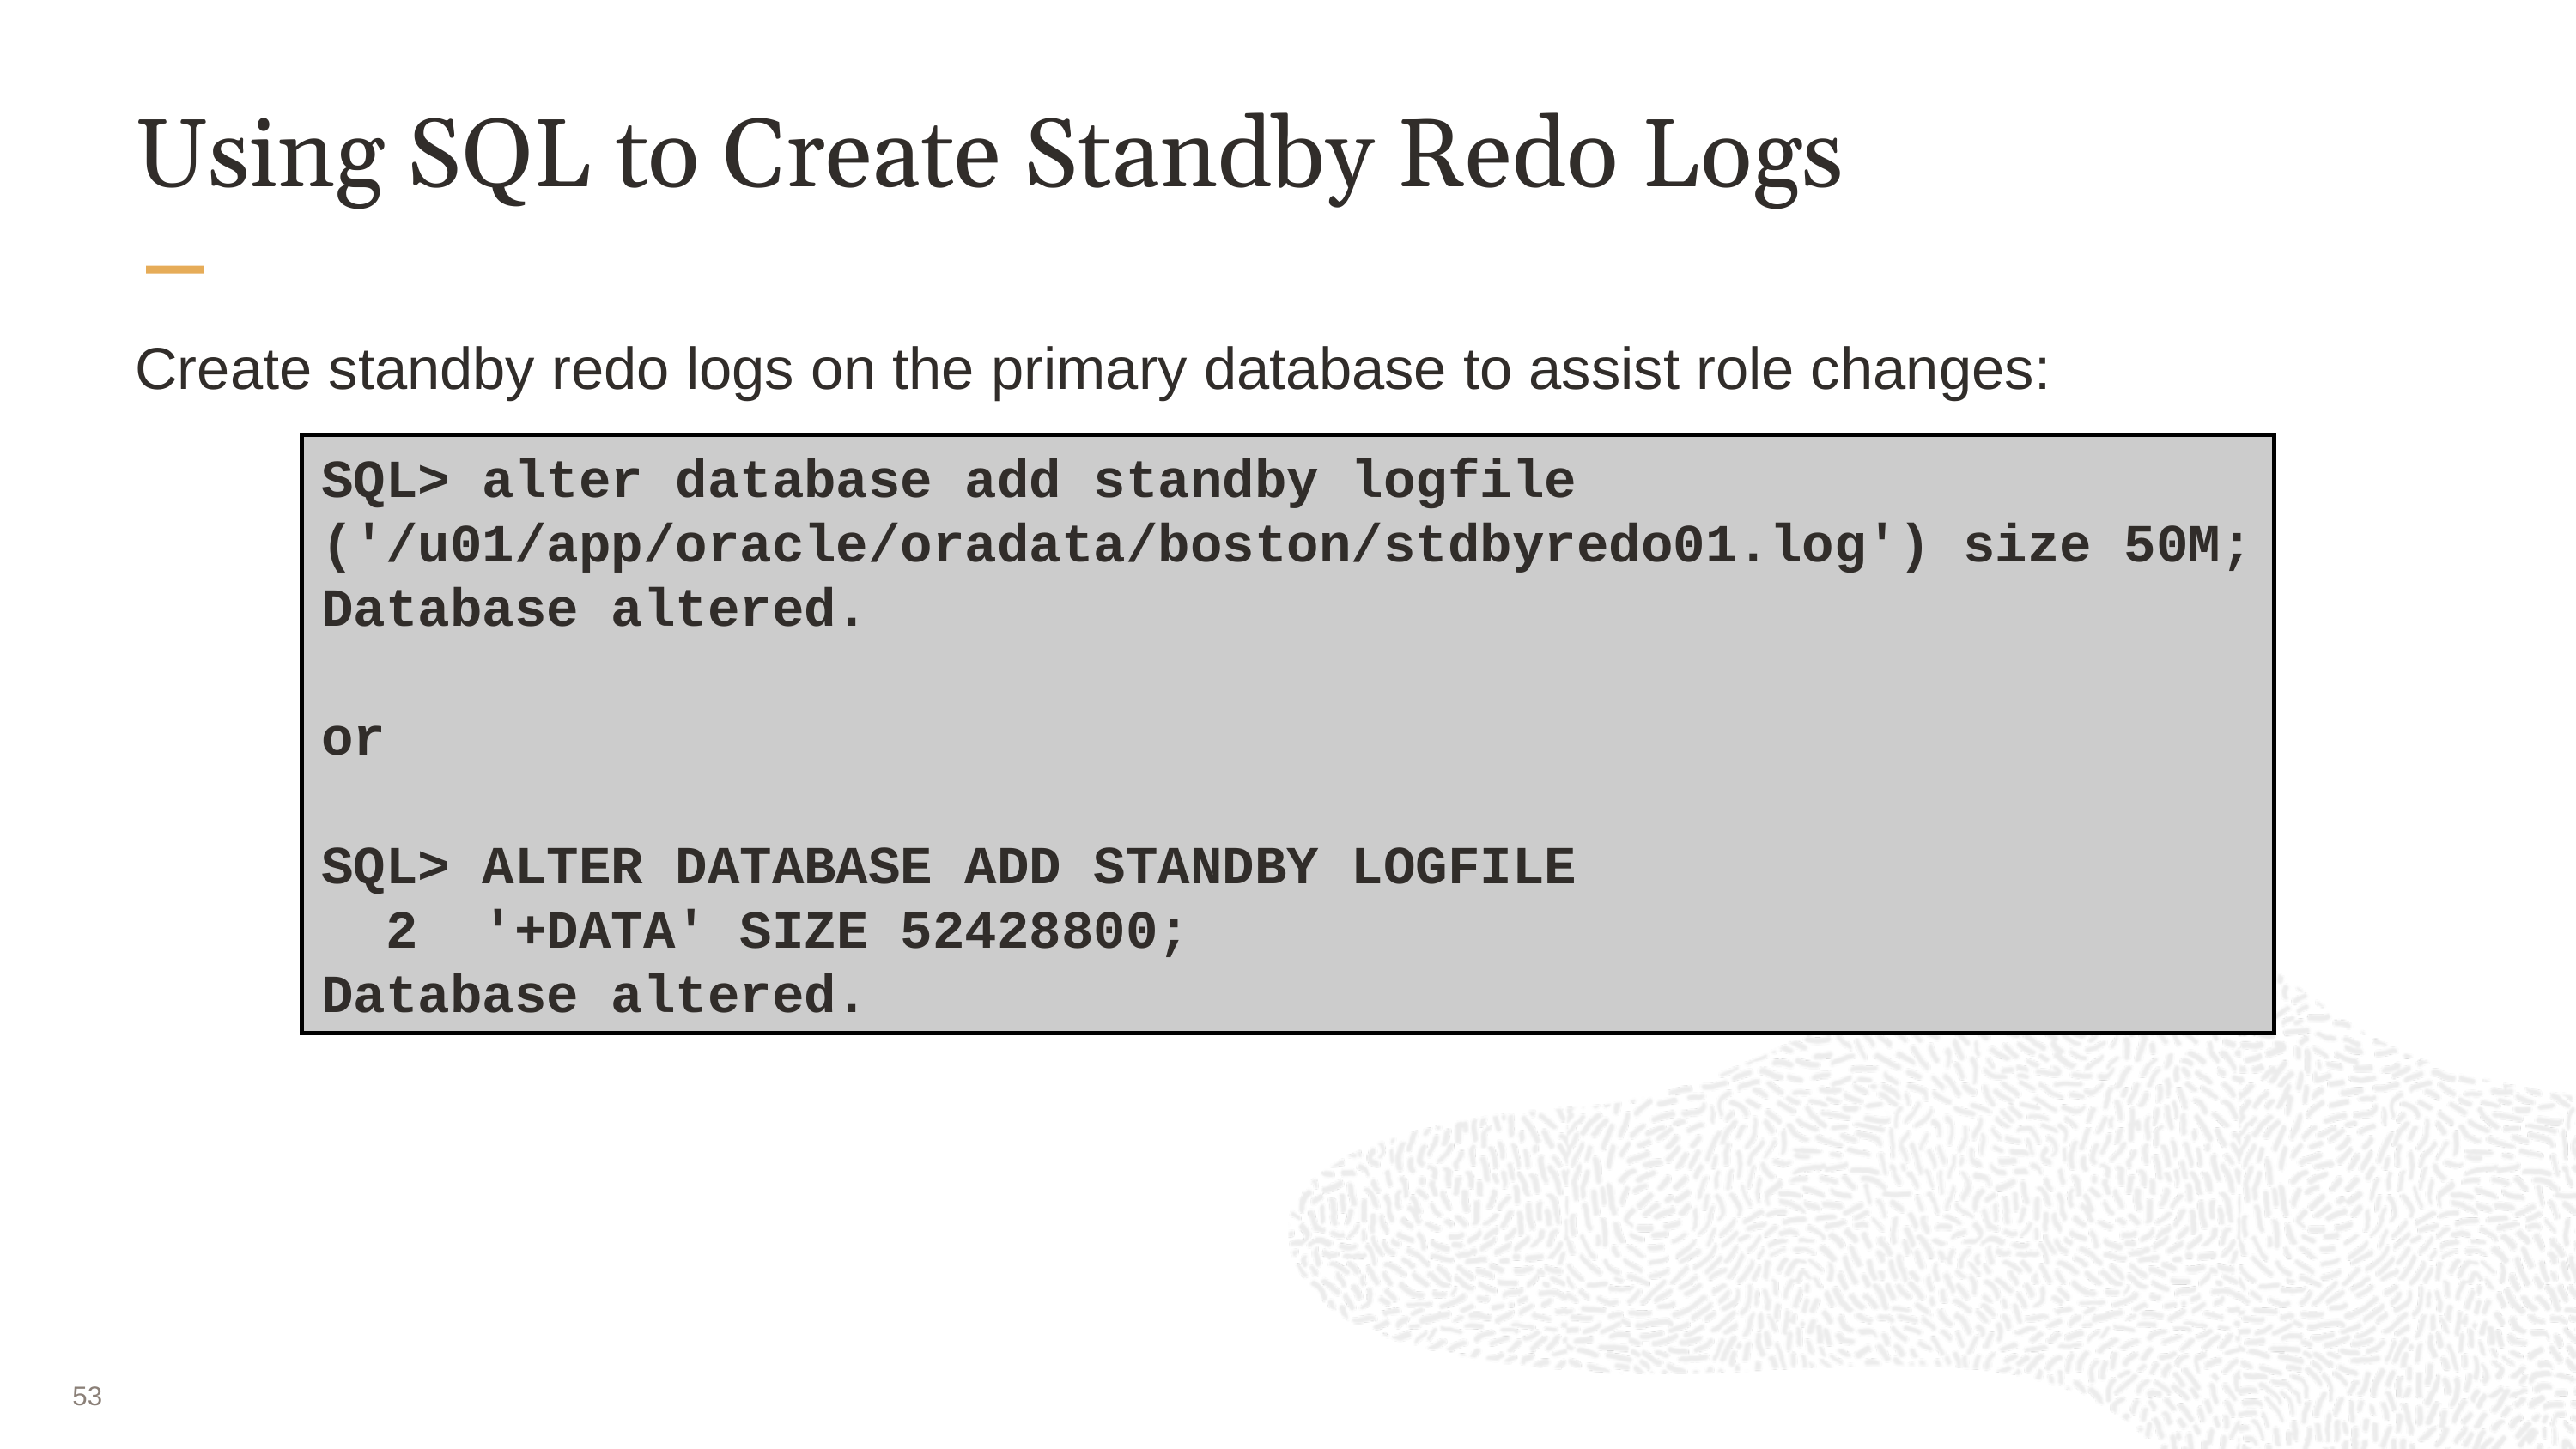

# Using SQL to Create Standby Redo Logs
Create standby redo logs on the primary database to assist role changes:
SQL> alter database add standby logfile ('/u01/app/oracle/oradata/boston/stdbyredo01.log') size 50M;
Database altered.

or

SQL> ALTER DATABASE ADD STANDBY LOGFILE
  2  '+DATA' SIZE 52428800;
Database altered.